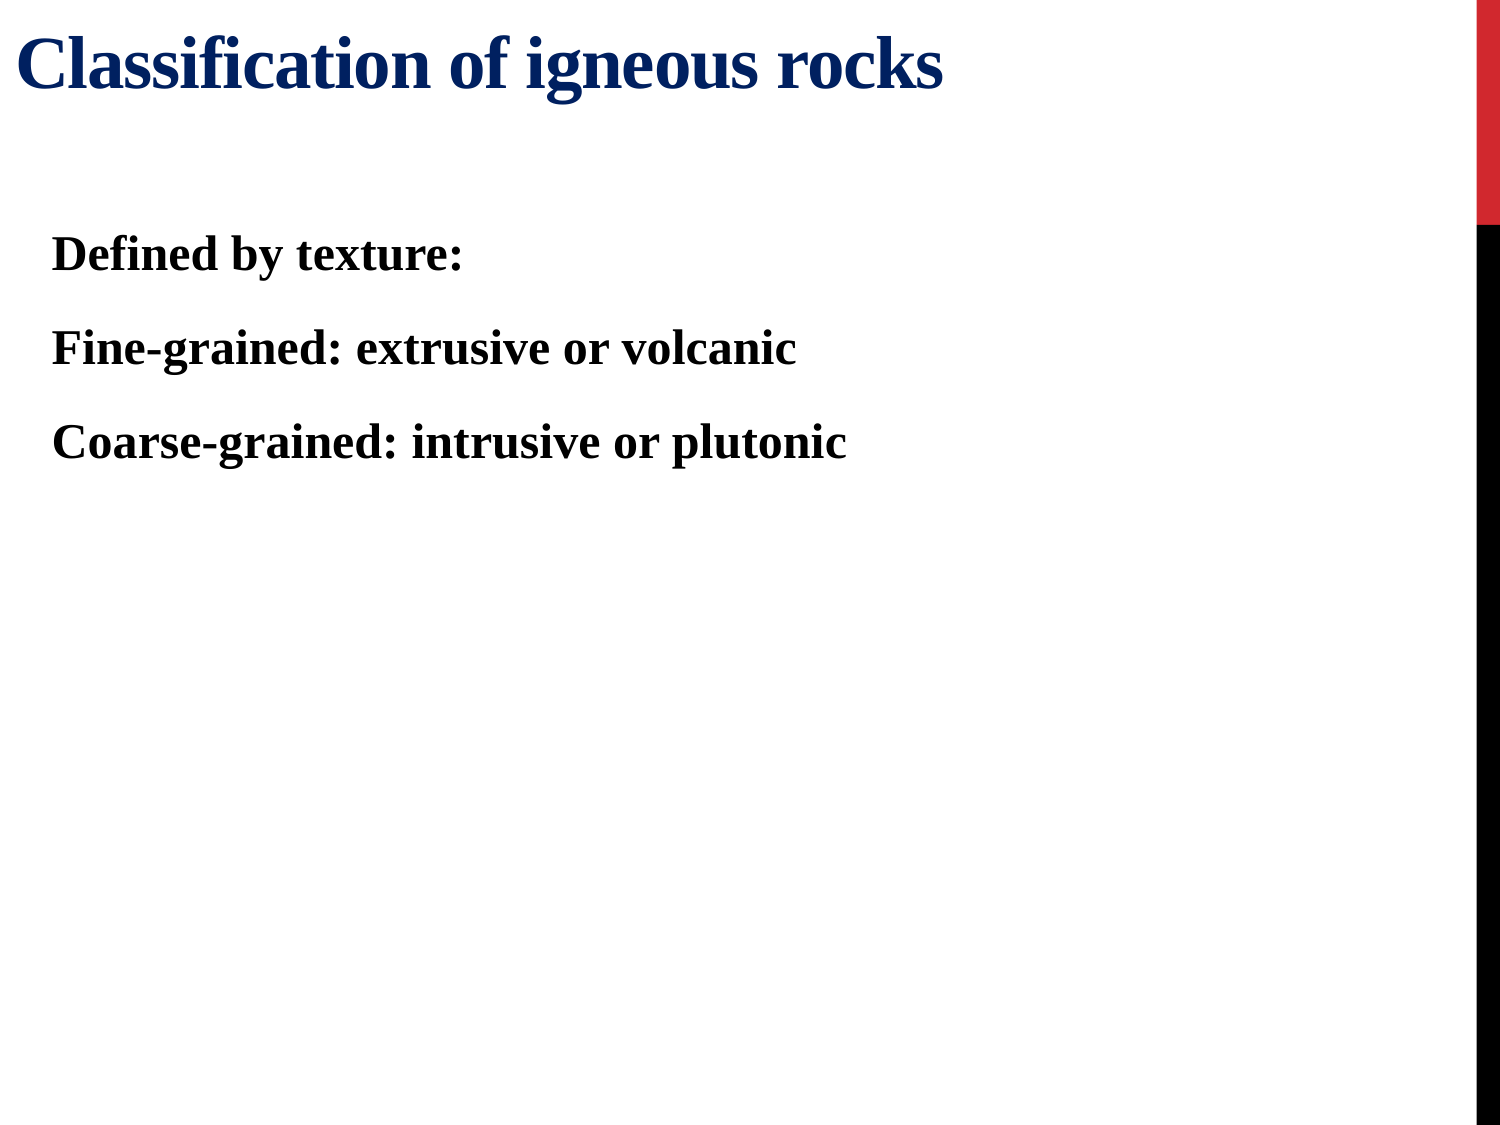

# Classification of igneous rocks
Defined by texture:
Fine-grained: extrusive or volcanic
Coarse-grained: intrusive or plutonic